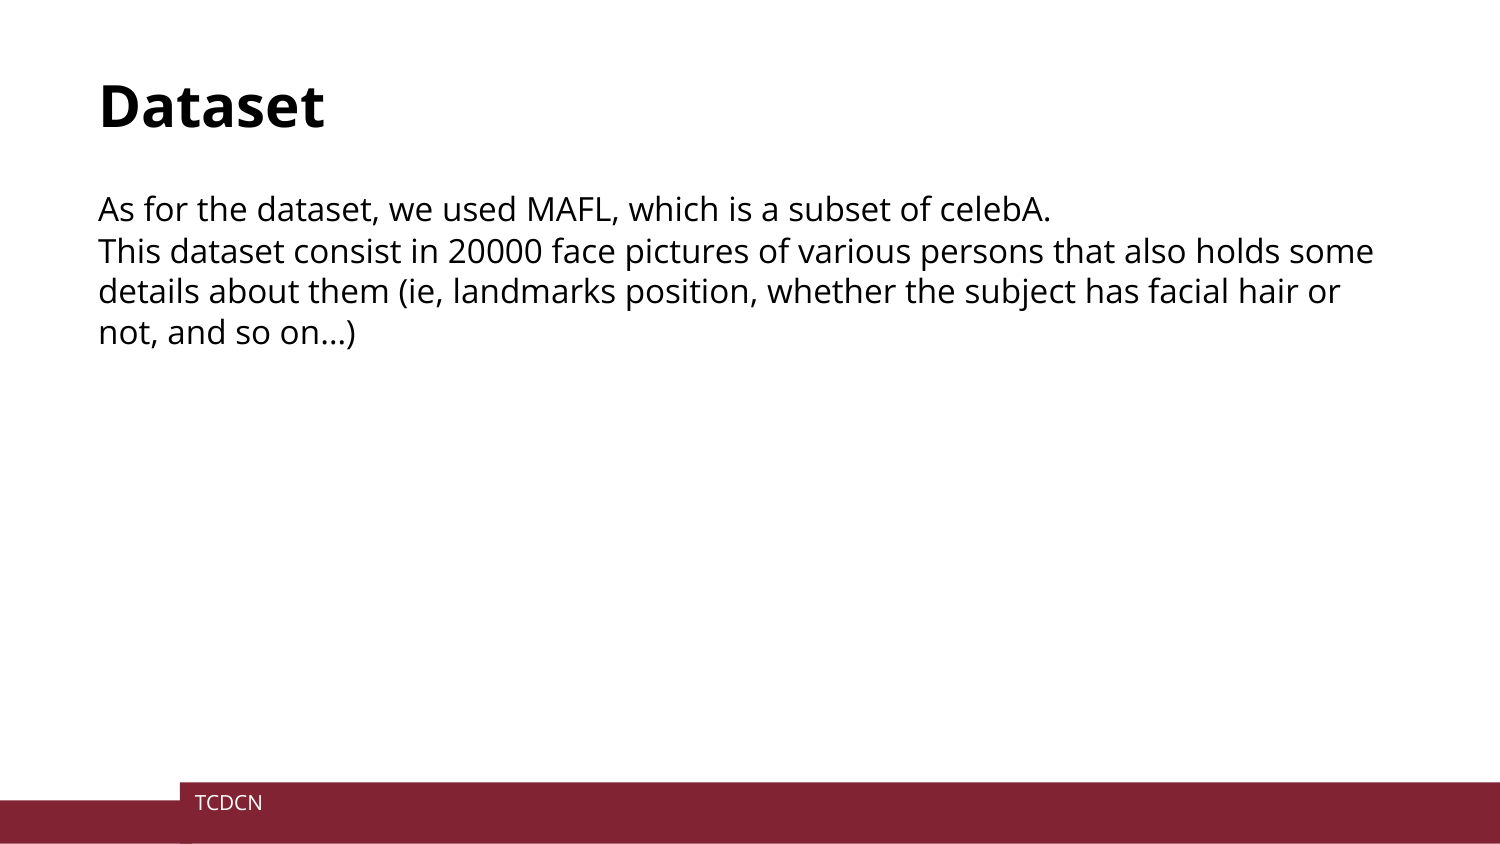

Dataset
As for the dataset, we used MAFL, which is a subset of celebA.
This dataset consist in 20000 face pictures of various persons that also holds some details about them (ie, landmarks position, whether the subject has facial hair or not, and so on…)

TCDCN

Using SocialMedia to Enhance Emergency Situation Awareness

Using Social Media to Enhance Emergency Situation Awareness